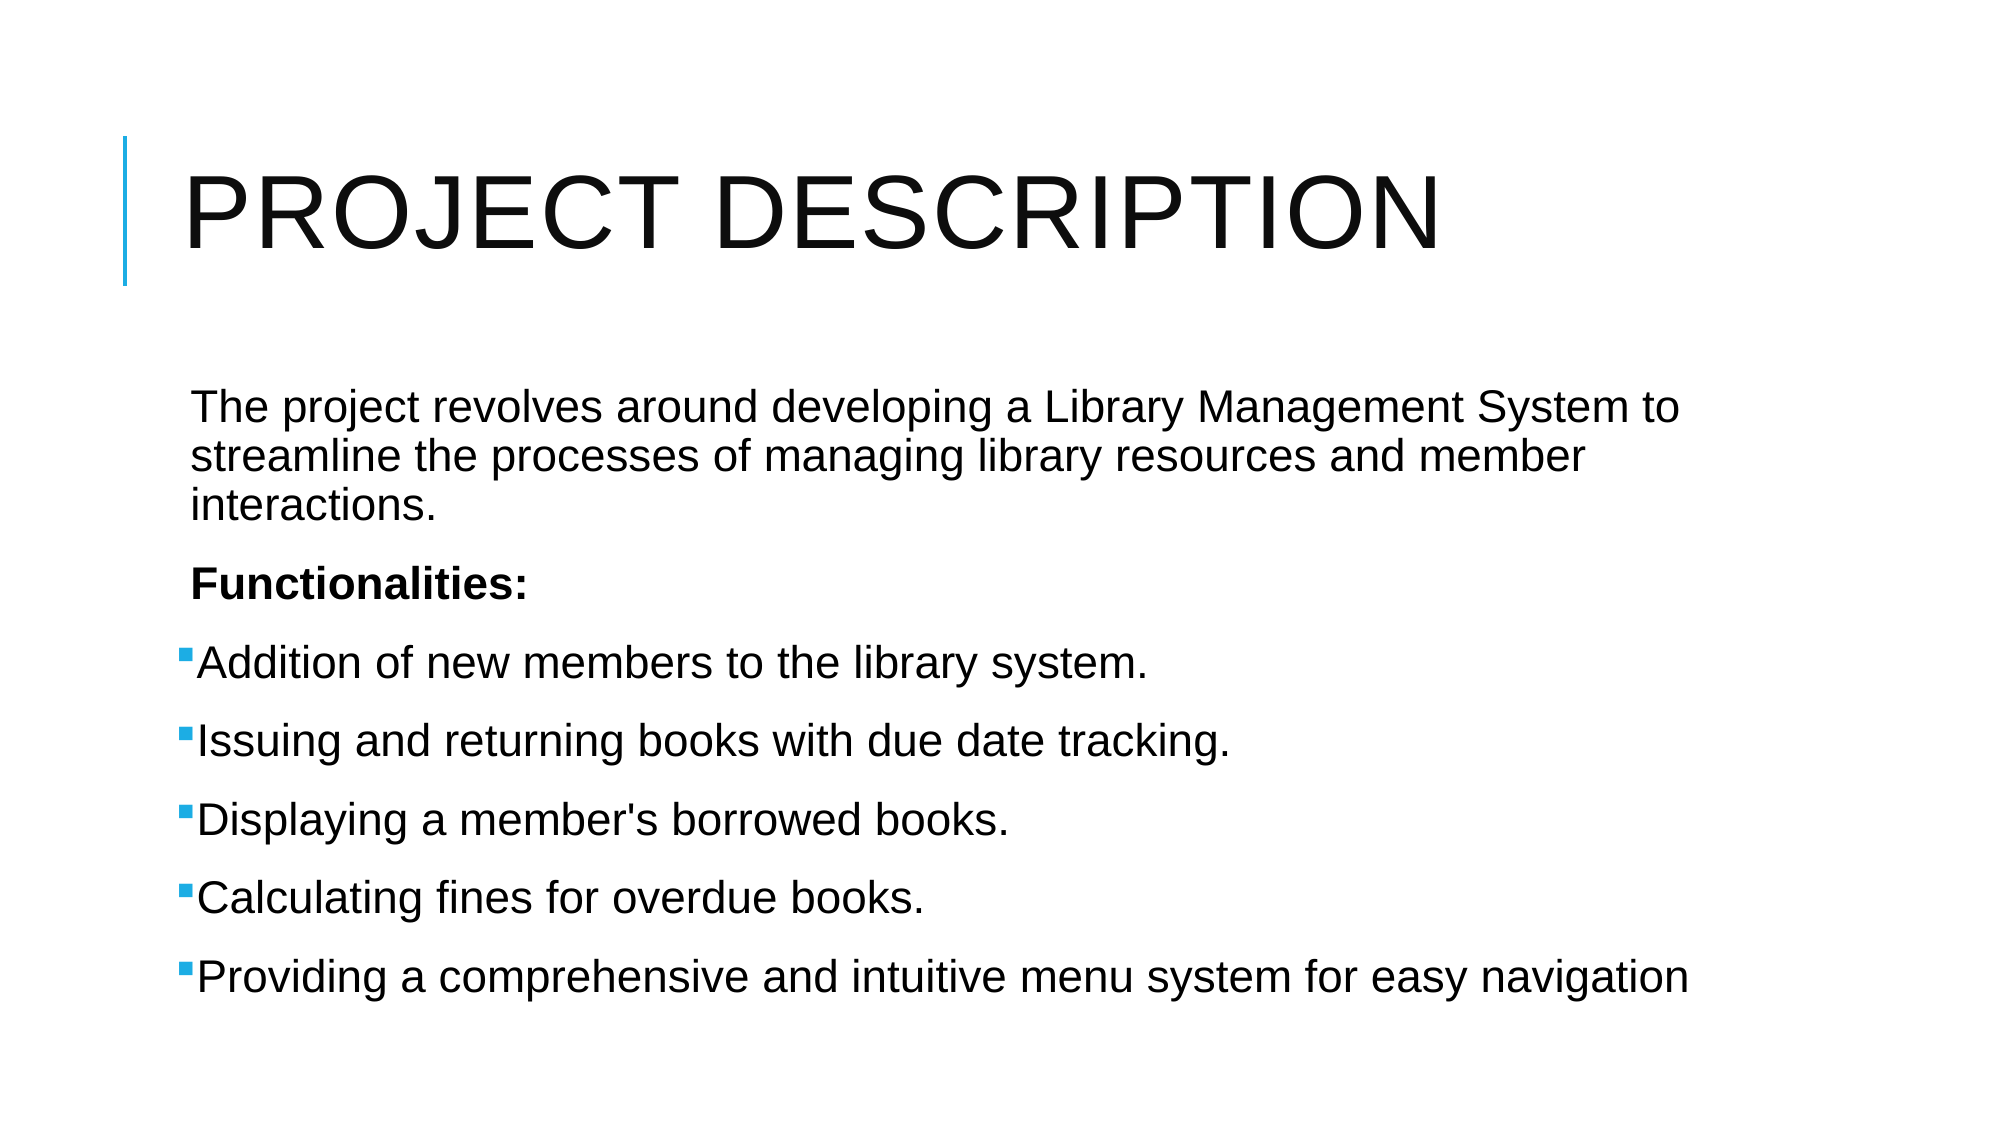

# Project description
The project revolves around developing a Library Management System to streamline the processes of managing library resources and member interactions.
Functionalities:
Addition of new members to the library system.
Issuing and returning books with due date tracking.
Displaying a member's borrowed books.
Calculating fines for overdue books.
Providing a comprehensive and intuitive menu system for easy navigation